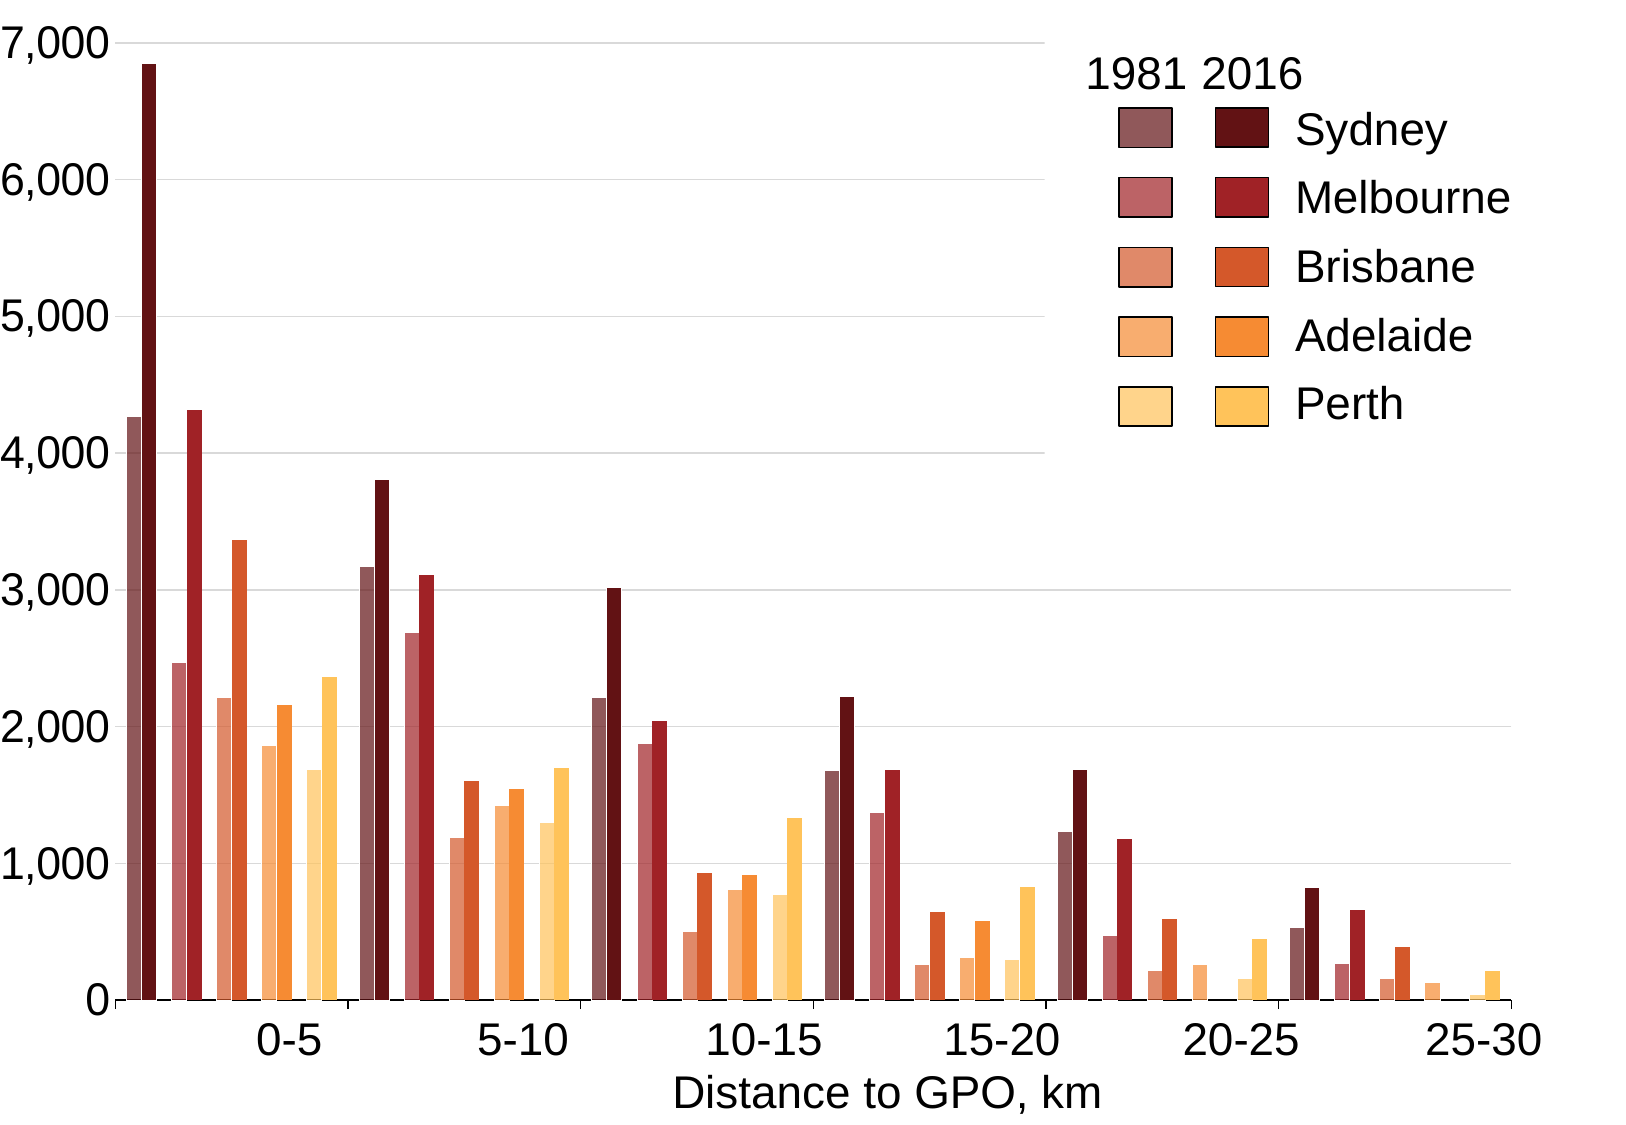

### Chart

| Category | Sydney | Sydney2016 | Column | Melbourne | Melbourne2016 | Column5 | Brisbane | Brisbane2016 | Column6 | Adelaide | Adelaide2016 | Column8 | Perth | Perth2016 |
|---|---|---|---|---|---|---|---|---|---|---|---|---|---|---|
1981
2016
Sydney
Melbourne
Brisbane
Adelaide
Perth

0-5
5-10
10-15
15-20
20-25
25-30
Distance to GPO, km